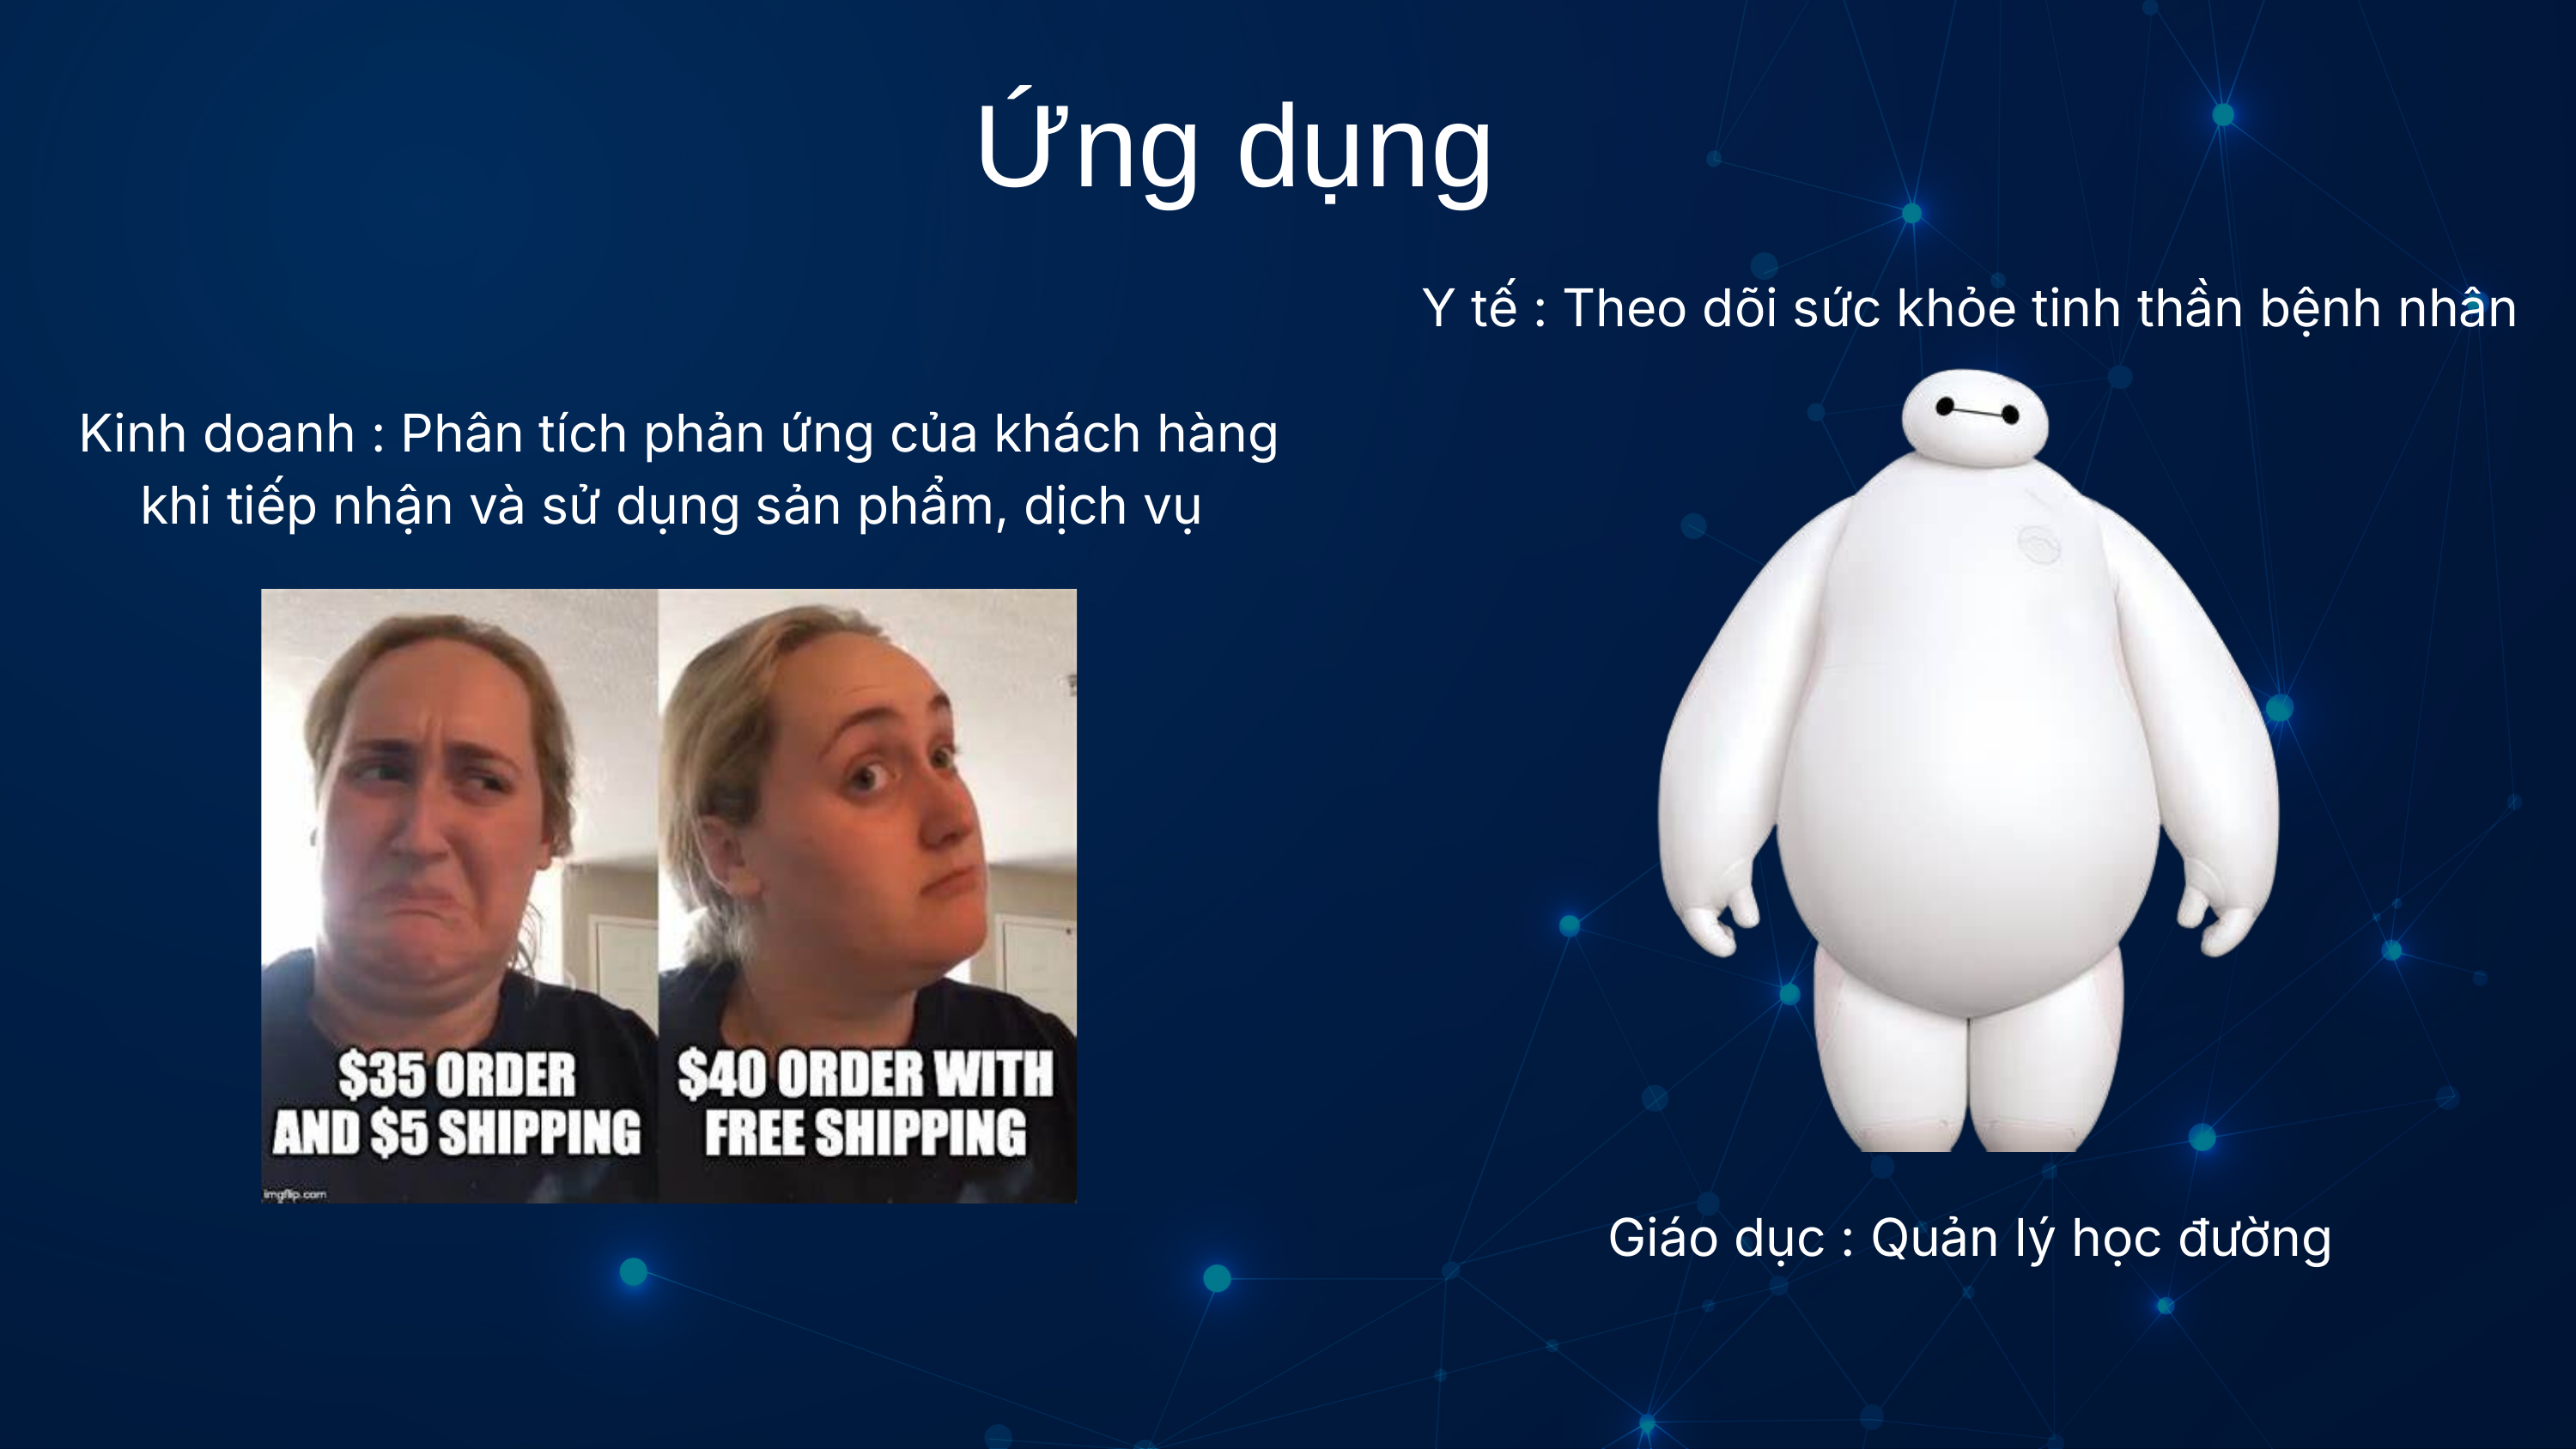

Ứng dụng
Y tế : Theo dõi sức khỏe tinh thần bệnh nhân

Kinh doanh : Phân tích phản ứng của khách hàng khi tiếp nhận và sử dụng sản phẩm, dịch vụ

Giáo dục : Quản lý học đường